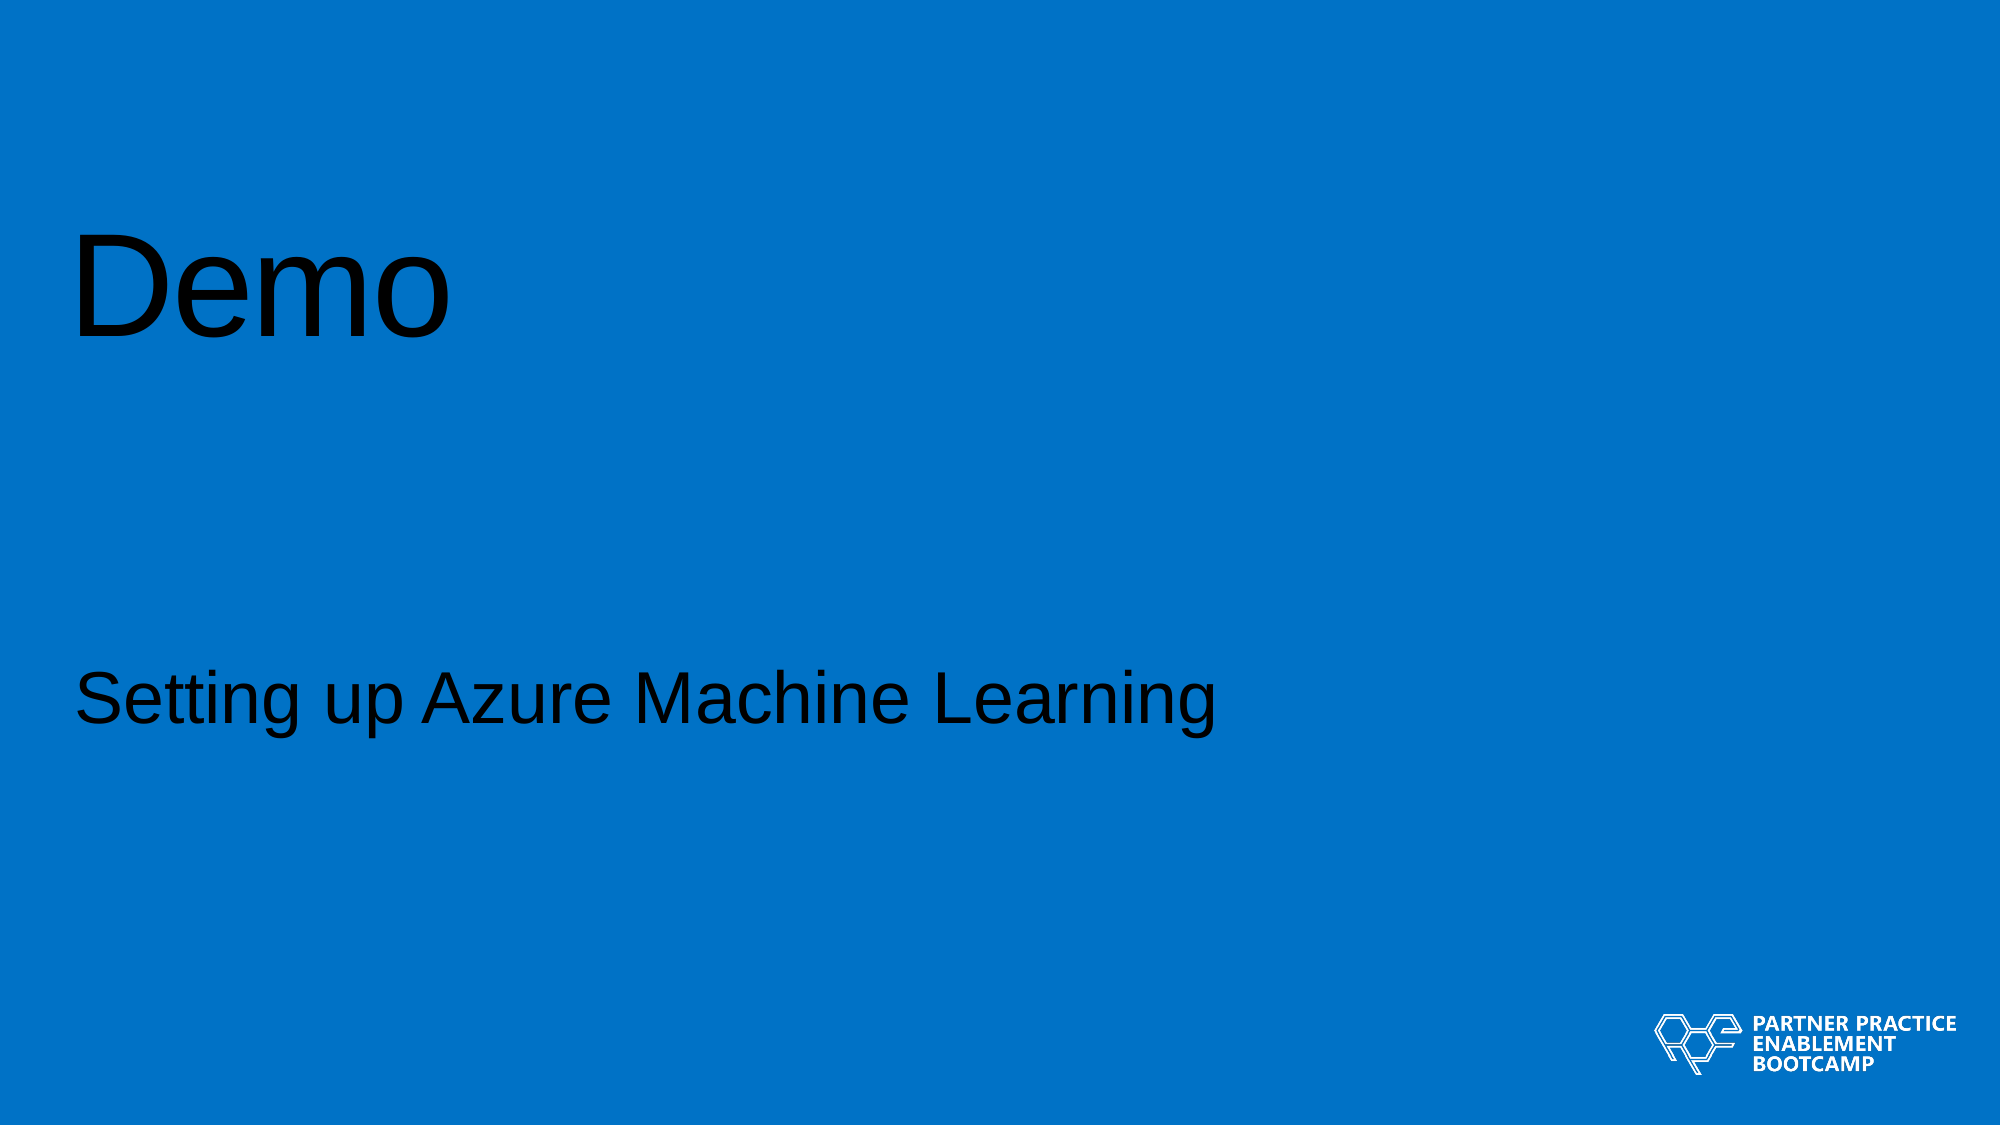

# Demo
Setting up Azure Machine Learning